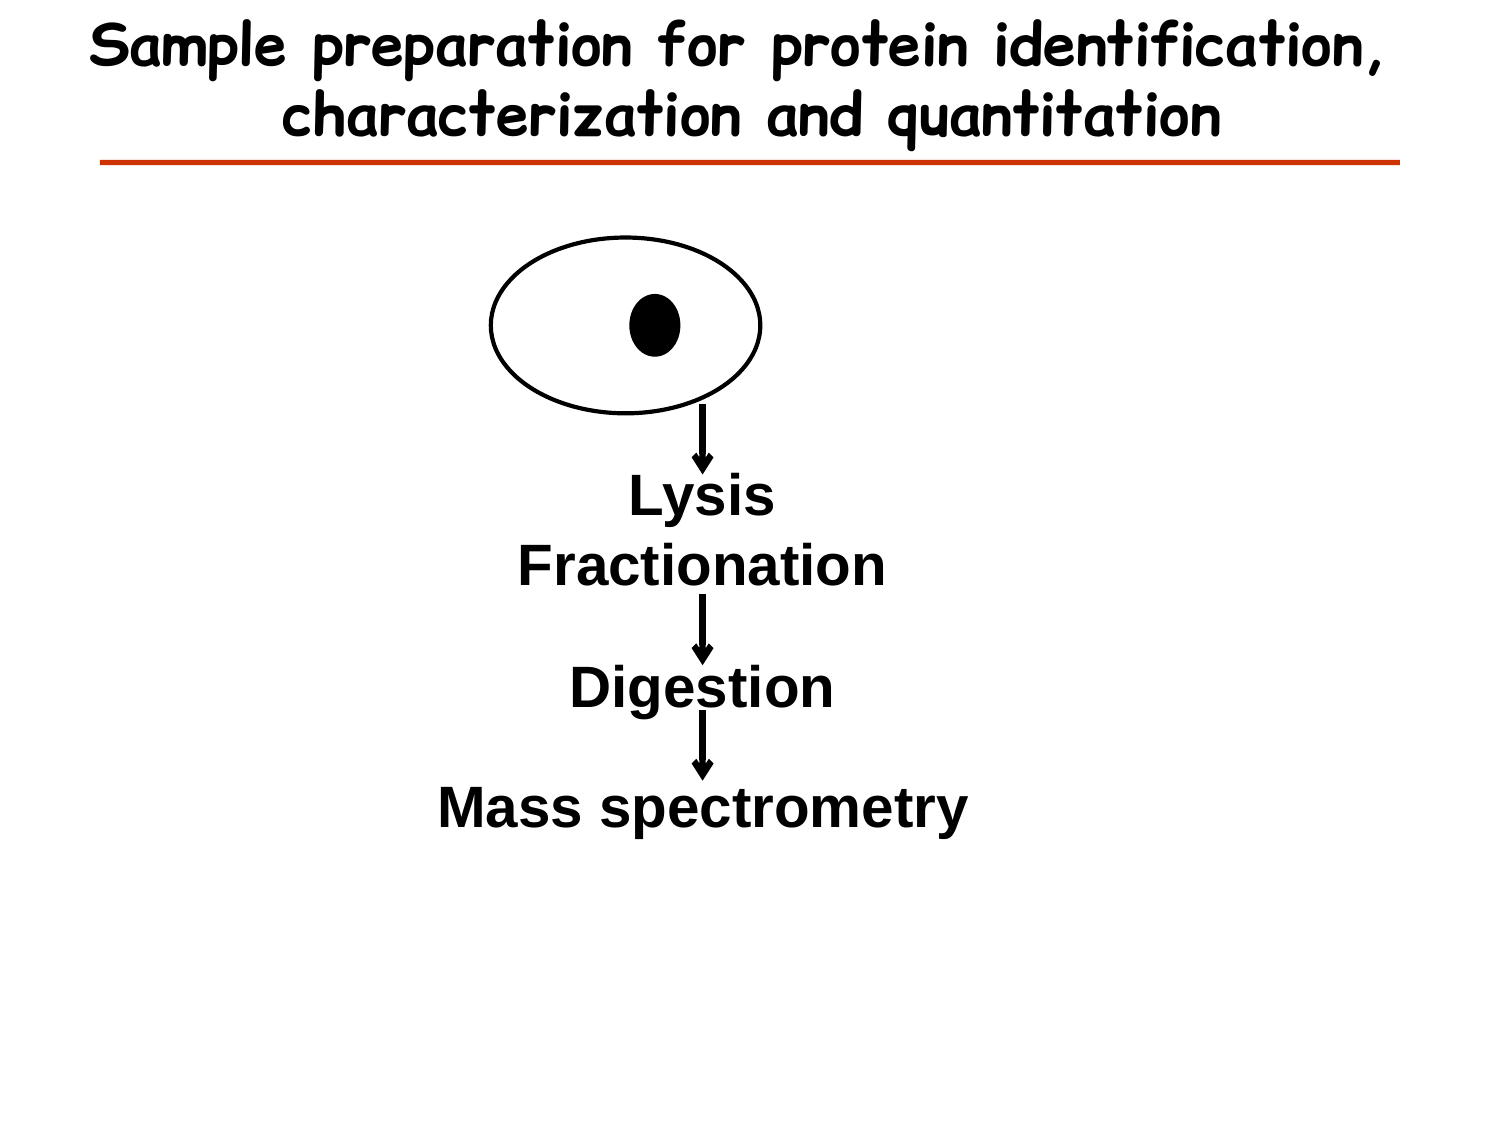

Sample preparation for protein identification,
characterization and quantitation

Lysis
Fractionation
Digestion
Mass spectrometry